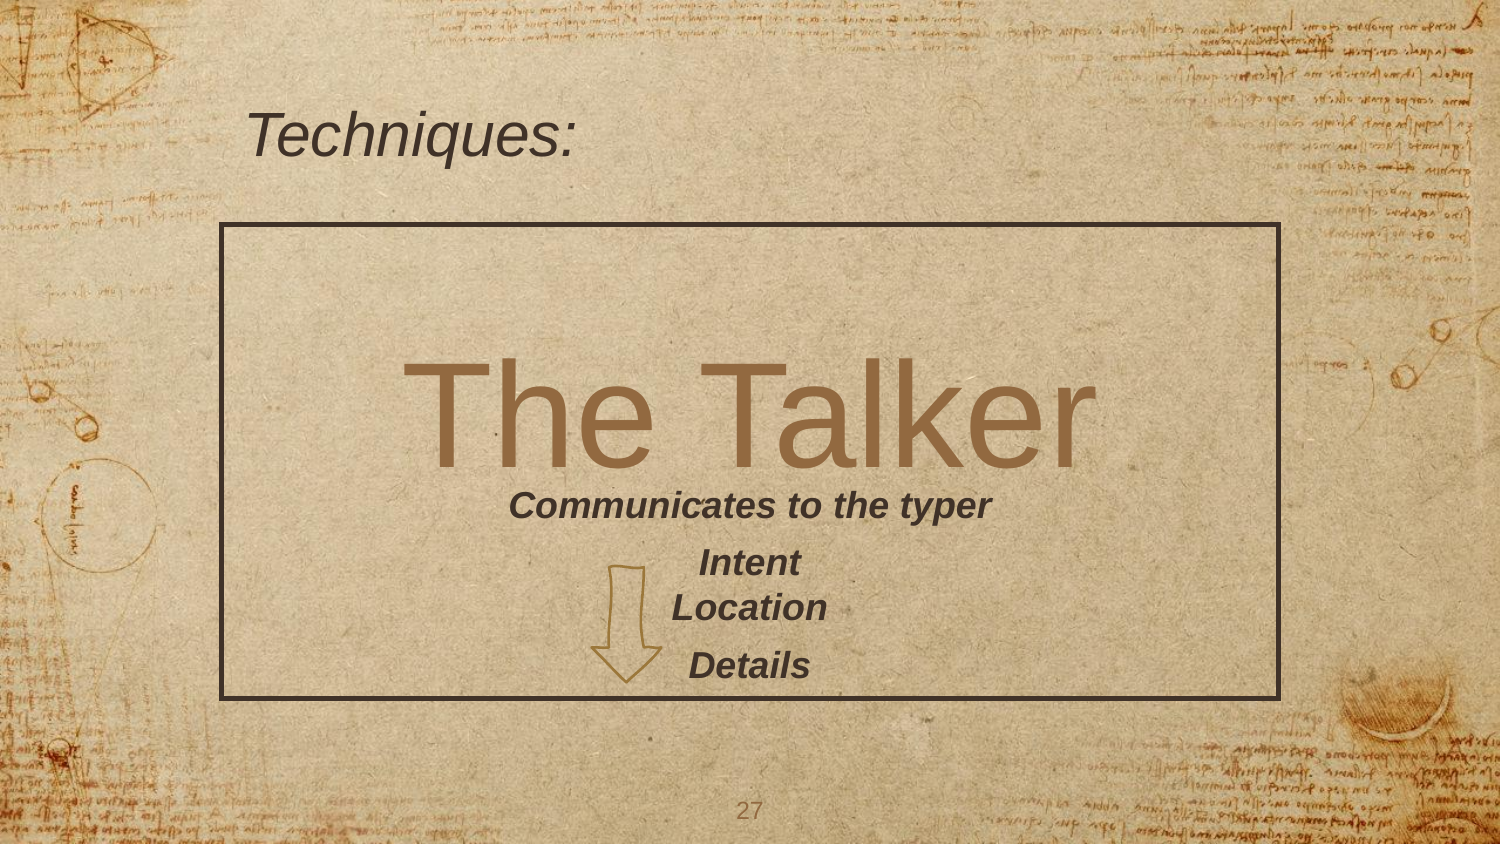

Techniques:

The Talker
Communicates to the typer
Intent
Location
Details

27